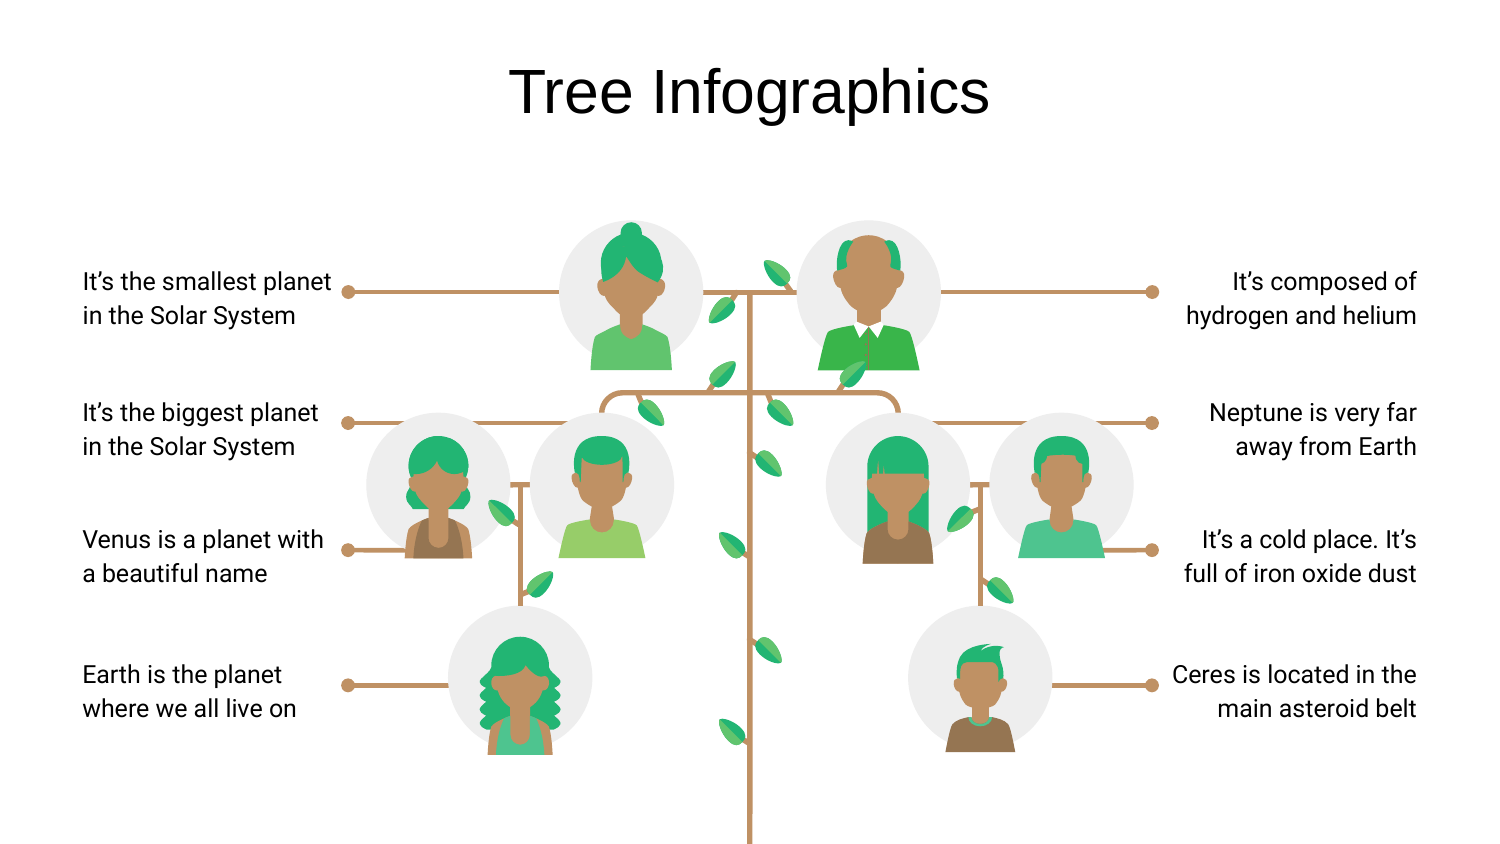

# Tree Infographics

It’s the smallest planet in the Solar System
It’s composed of hydrogen and helium

It’s the biggest planet in the Solar System
Neptune is very far away from Earth
Venus is a planet with a beautiful name
It’s a cold place. It’s full of iron oxide dust

Earth is the planet where we all live on

Ceres is located in the main asteroid belt